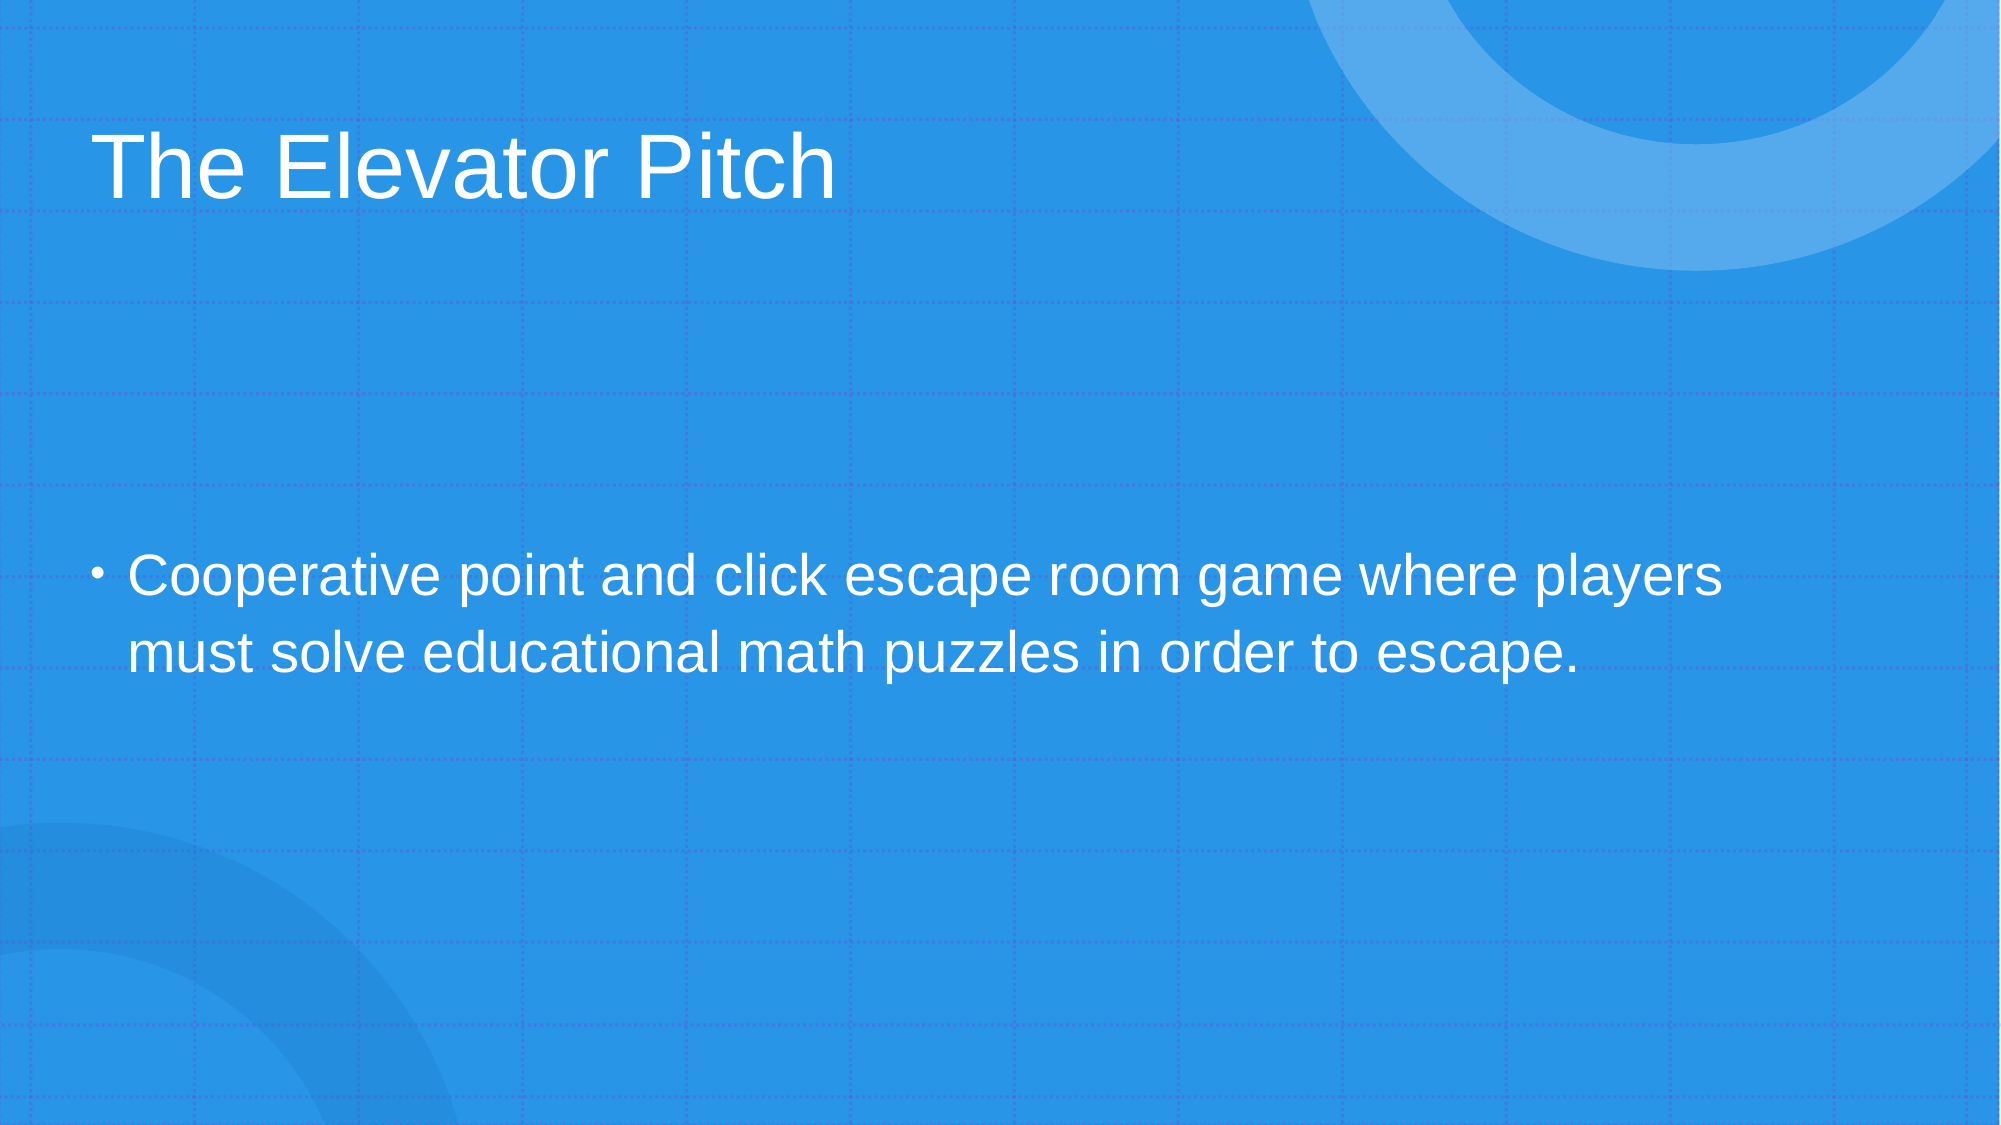

# The Elevator Pitch
Cooperative point and click escape room game where players must solve educational math puzzles in order to escape.